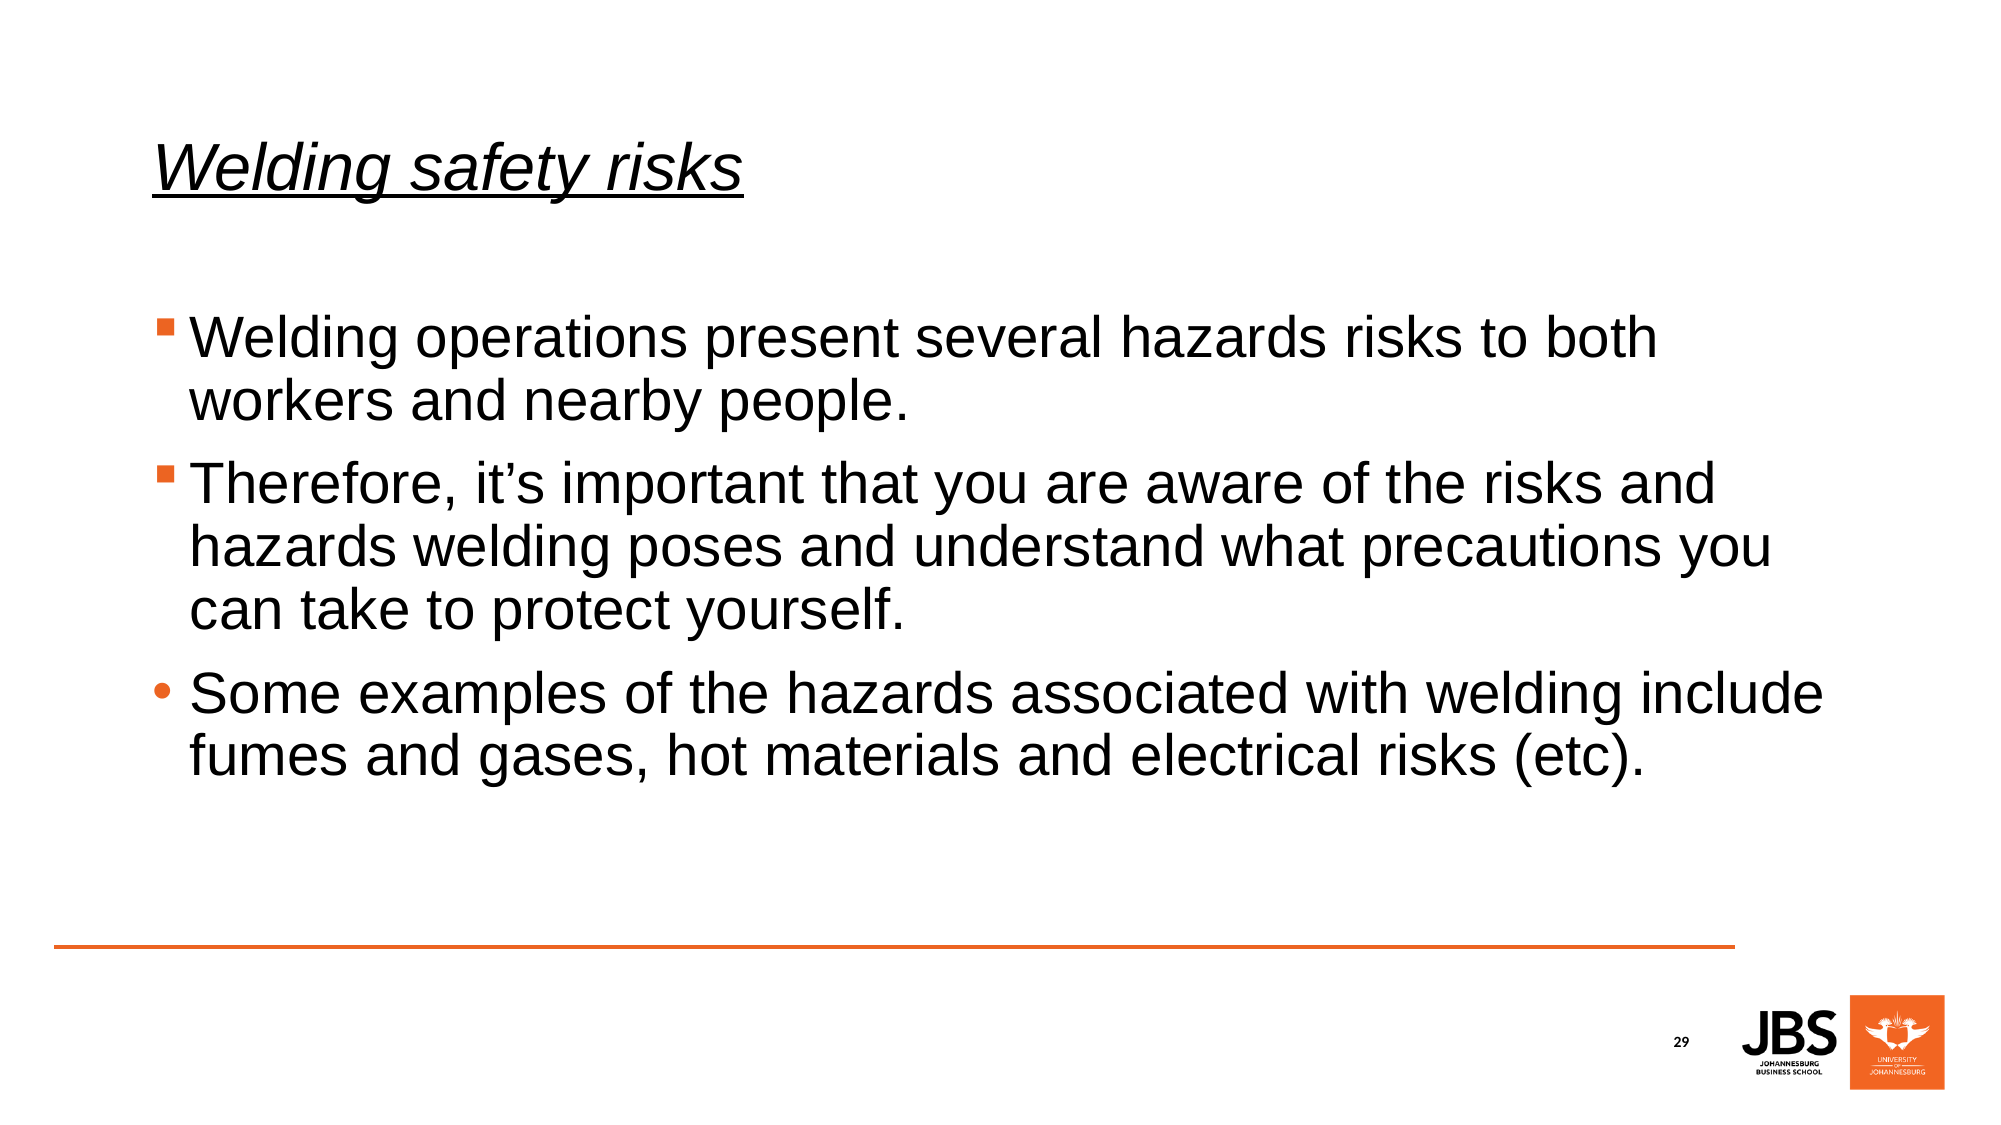

# Welding safety risks
Welding operations present several hazards risks to both workers and nearby people.
Therefore, it’s important that you are aware of the risks and hazards welding poses and understand what precautions you can take to protect yourself.
Some examples of the hazards associated with welding include fumes and gases, hot materials and electrical risks (etc).